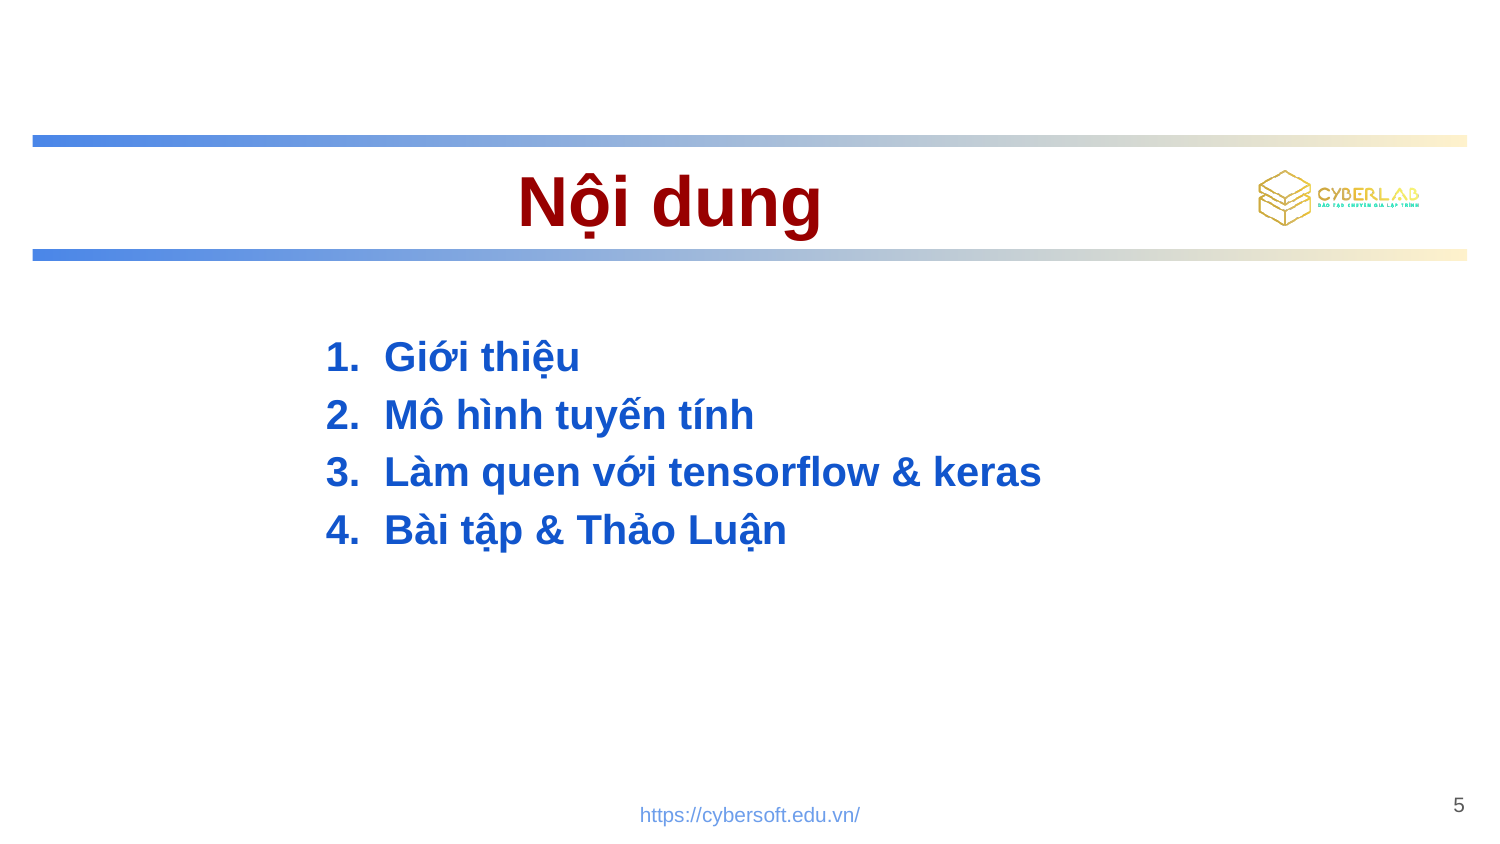

# Nội dung
Giới thiệu
Mô hình tuyến tính
Làm quen với tensorflow & keras
Bài tập & Thảo Luận
5